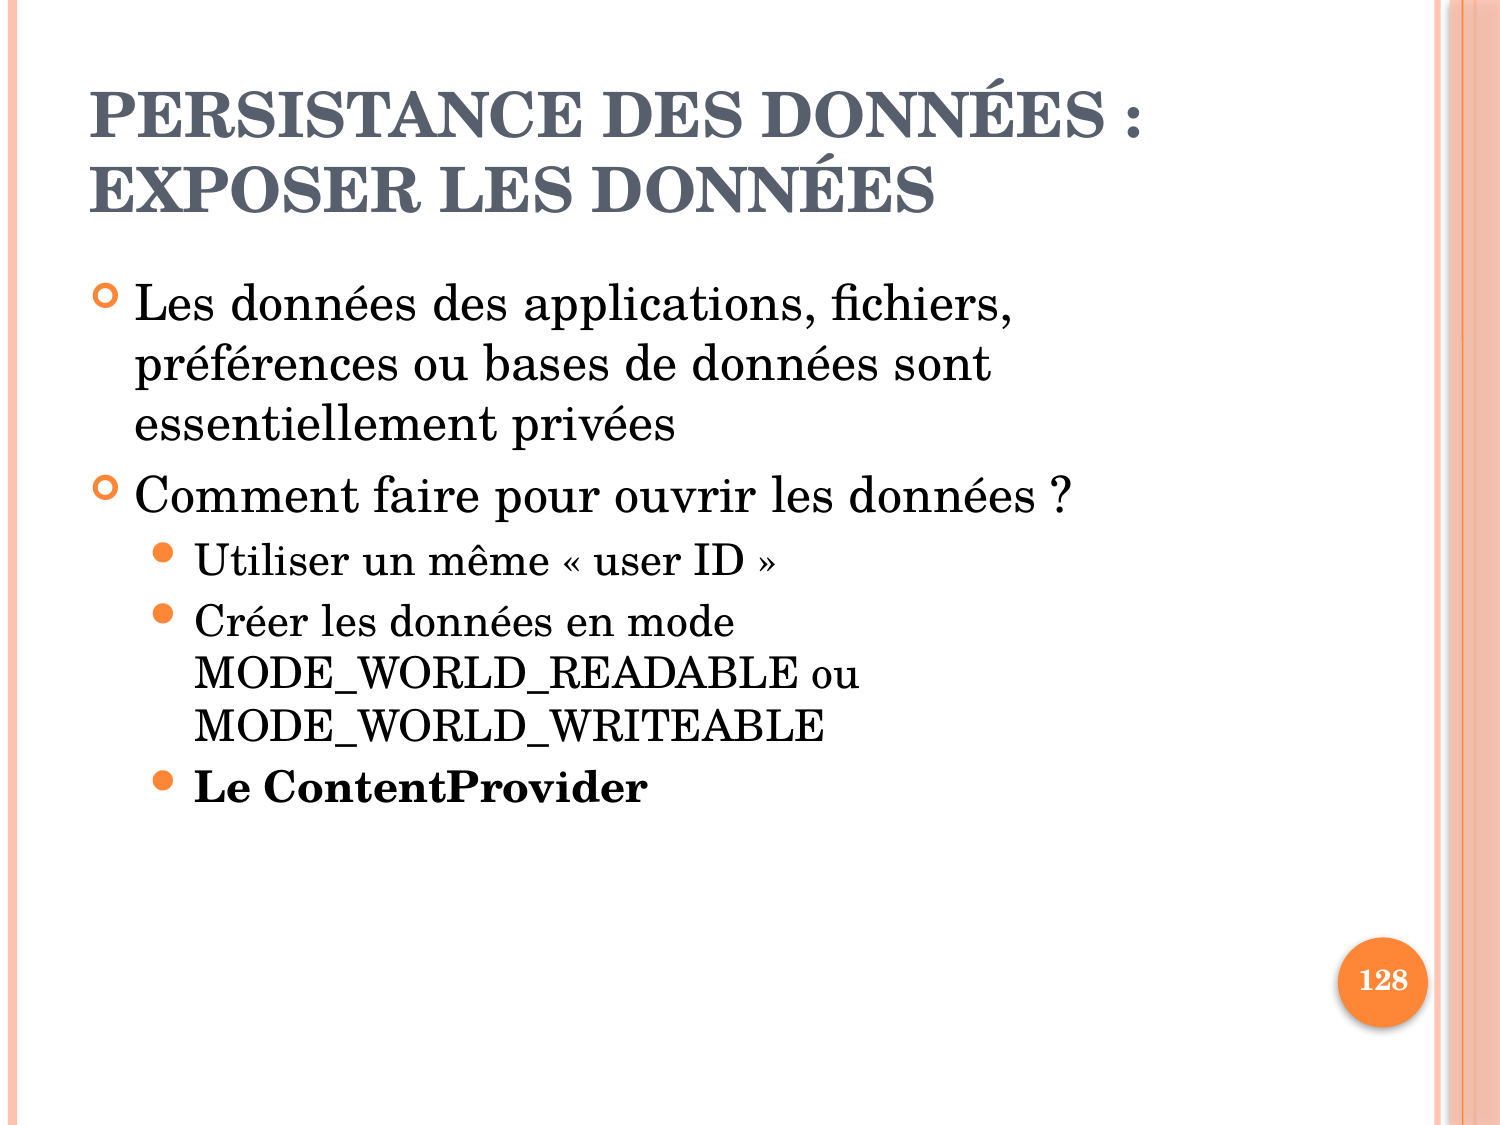

# Persistance des données : Exposer les données
Les données des applications, fichiers, préférences ou bases de données sont essentiellement privées
Comment faire pour ouvrir les données ?
Utiliser un même « user ID »
Créer les données en mode MODE_WORLD_READABLE ou MODE_WORLD_WRITEABLE
Le ContentProvider
128